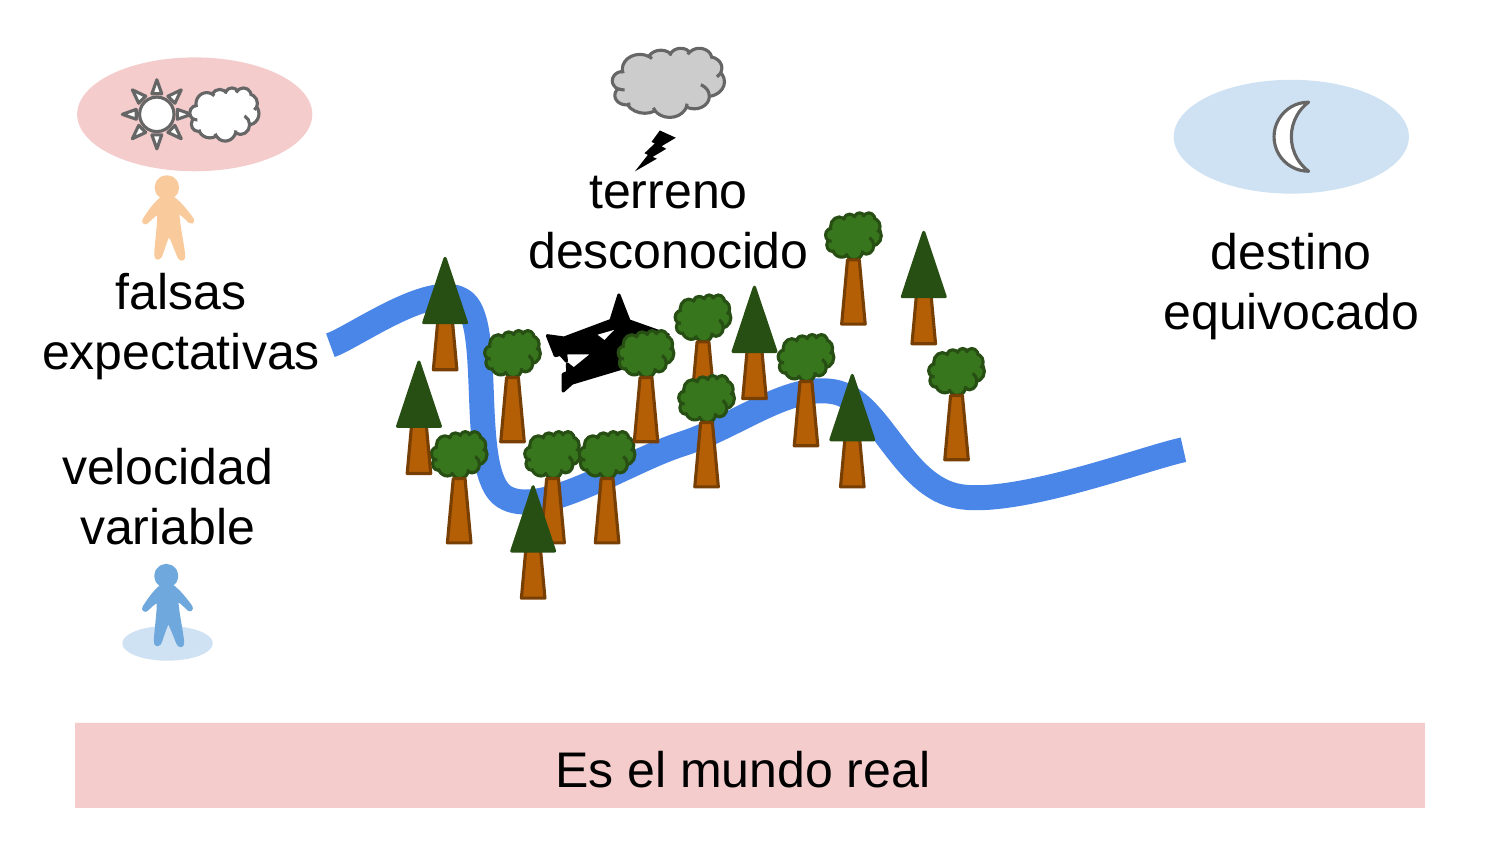

terreno desconocido

destino equivocado

falsas expectativas

velocidad variable

Es el mundo real